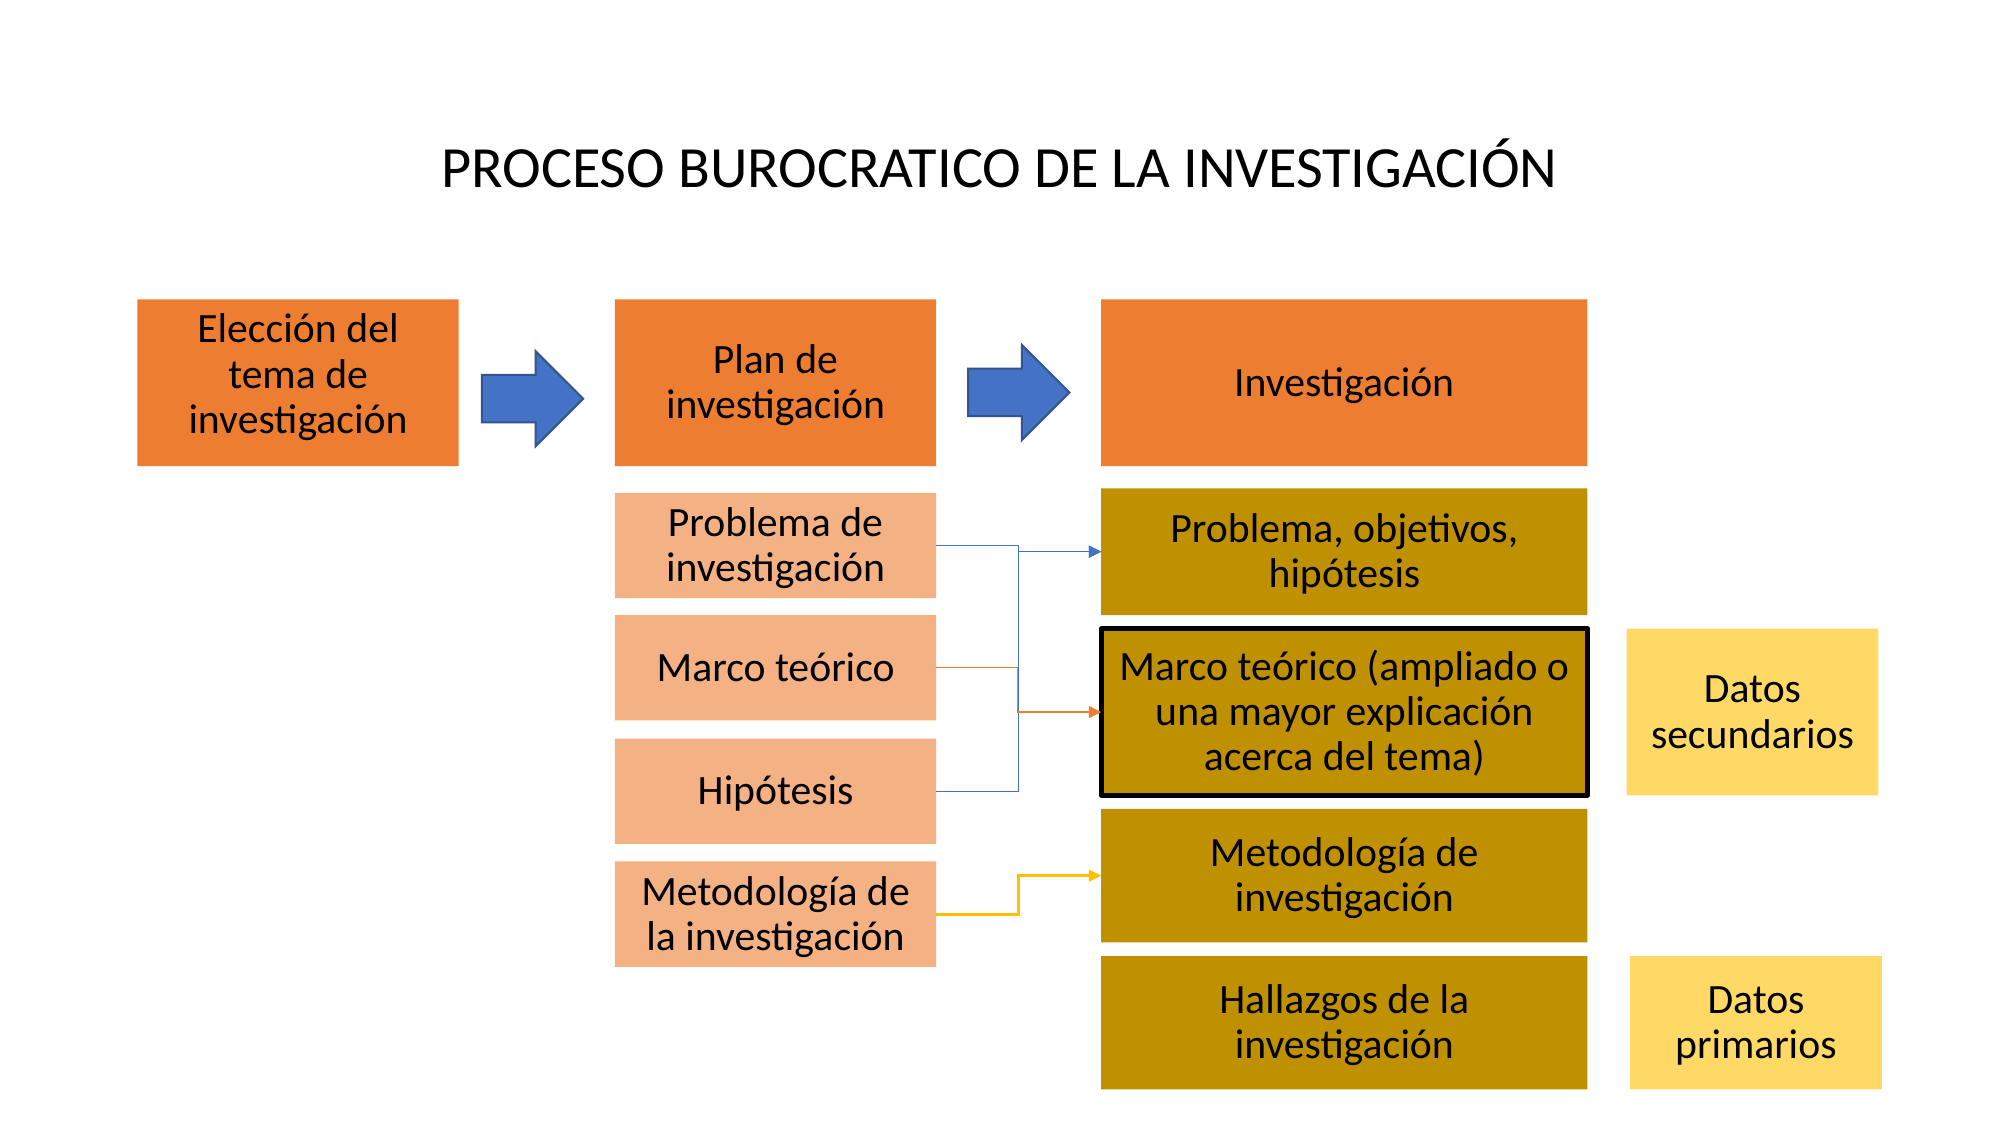

# PROCESO BUROCRATICO DE LA INVESTIGACIÓN
Elección del tema de investigación
Plan de investigación
Investigación

Problema, objetivos, hipótesis
Problema de investigación
Marco teórico
Marco teórico (ampliado o una mayor explicación acerca del tema)
Datos secundarios
Hipótesis
Metodología de investigación
Metodología de la investigación
Hallazgos de la investigación
Datos primarios